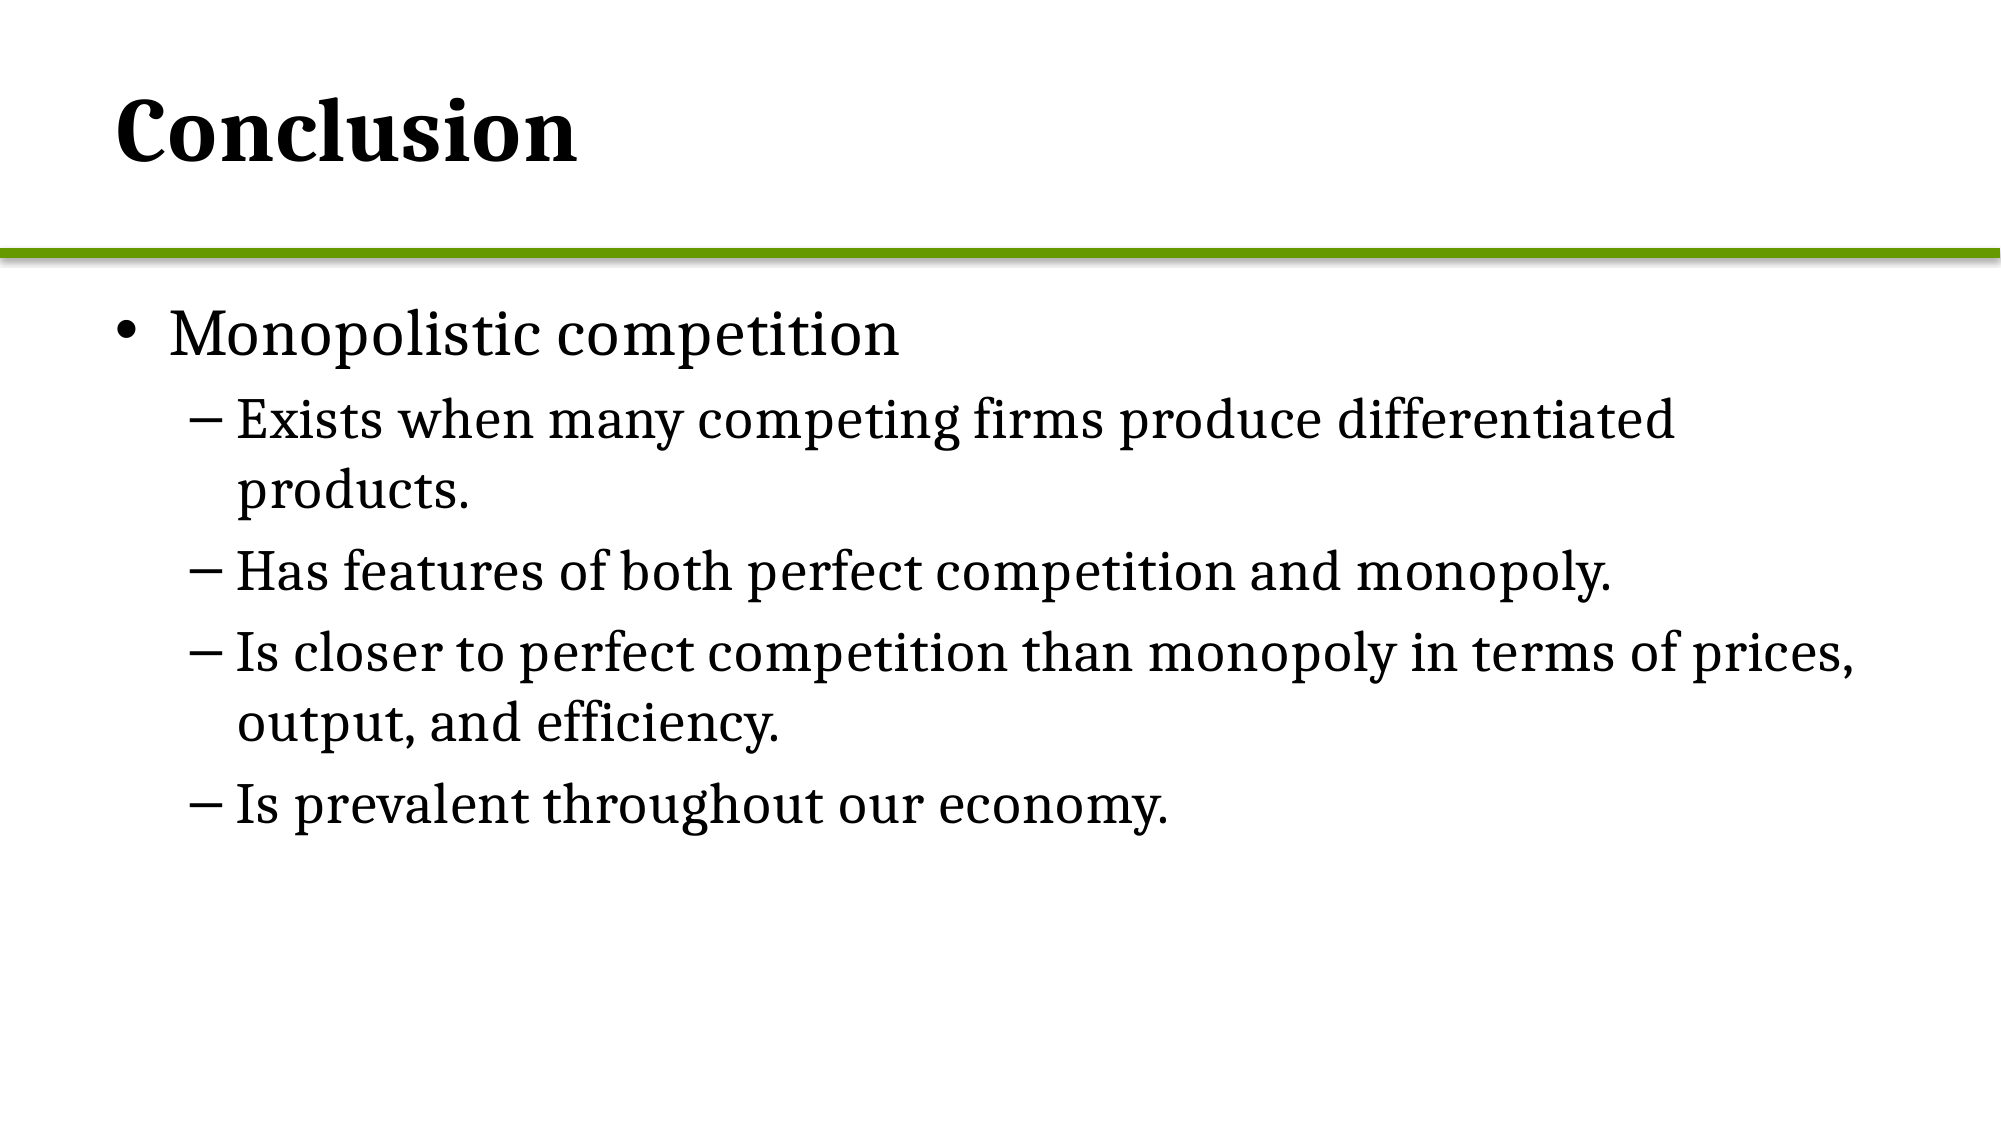

# Conclusion
Monopolistic competition
Exists when many competing firms produce differentiated products.
Has features of both perfect competition and monopoly.
Is closer to perfect competition than monopoly in terms of prices, output, and efficiency.
Is prevalent throughout our economy.